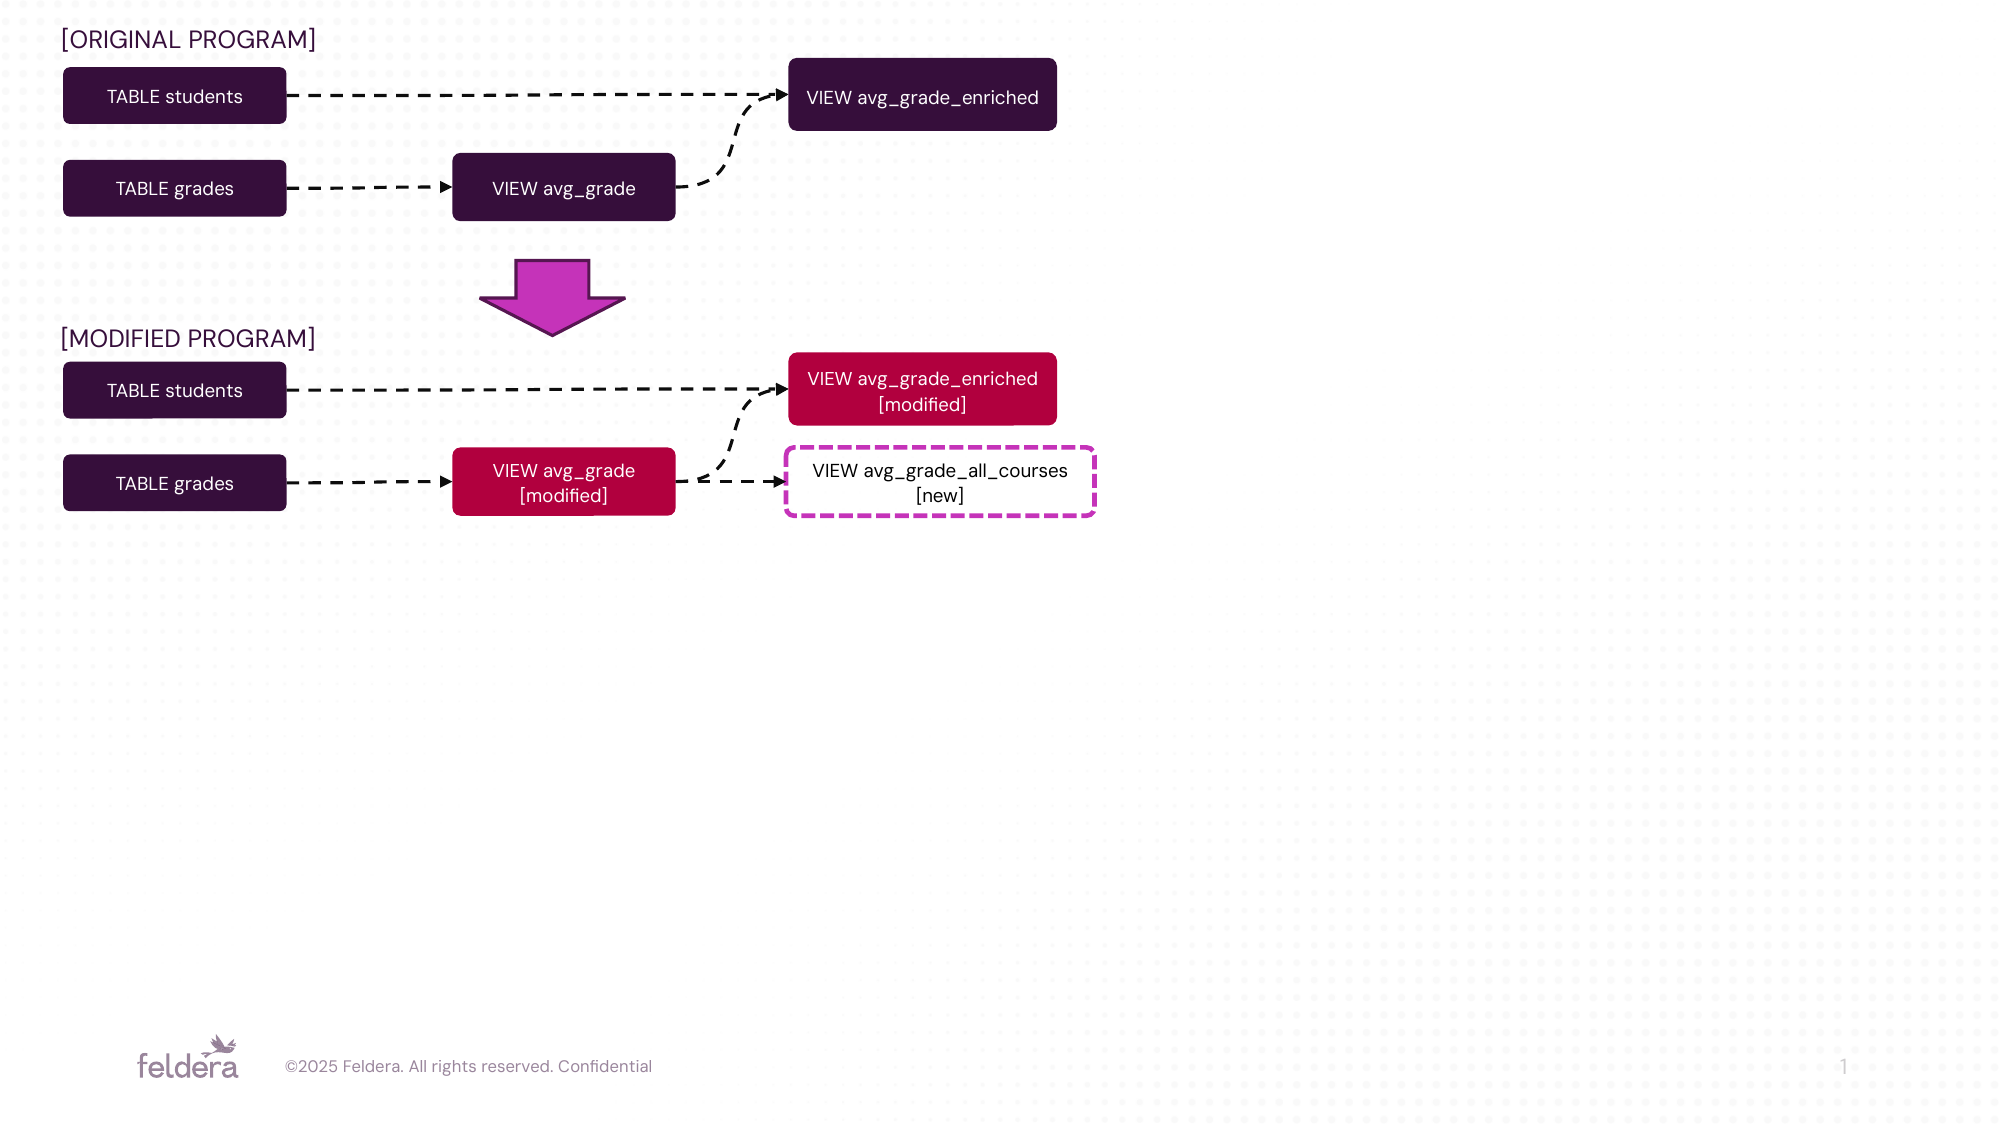

[ORIGINAL PROGRAM]
VIEW avg_grade_enriched
TABLE students
VIEW avg_grade
TABLE grades

[MODIFIED PROGRAM]
VIEW avg_grade_enriched
[modified]
TABLE students
VIEW avg_grade
[modified]
VIEW avg_grade_all_courses
[new]
TABLE grades
1